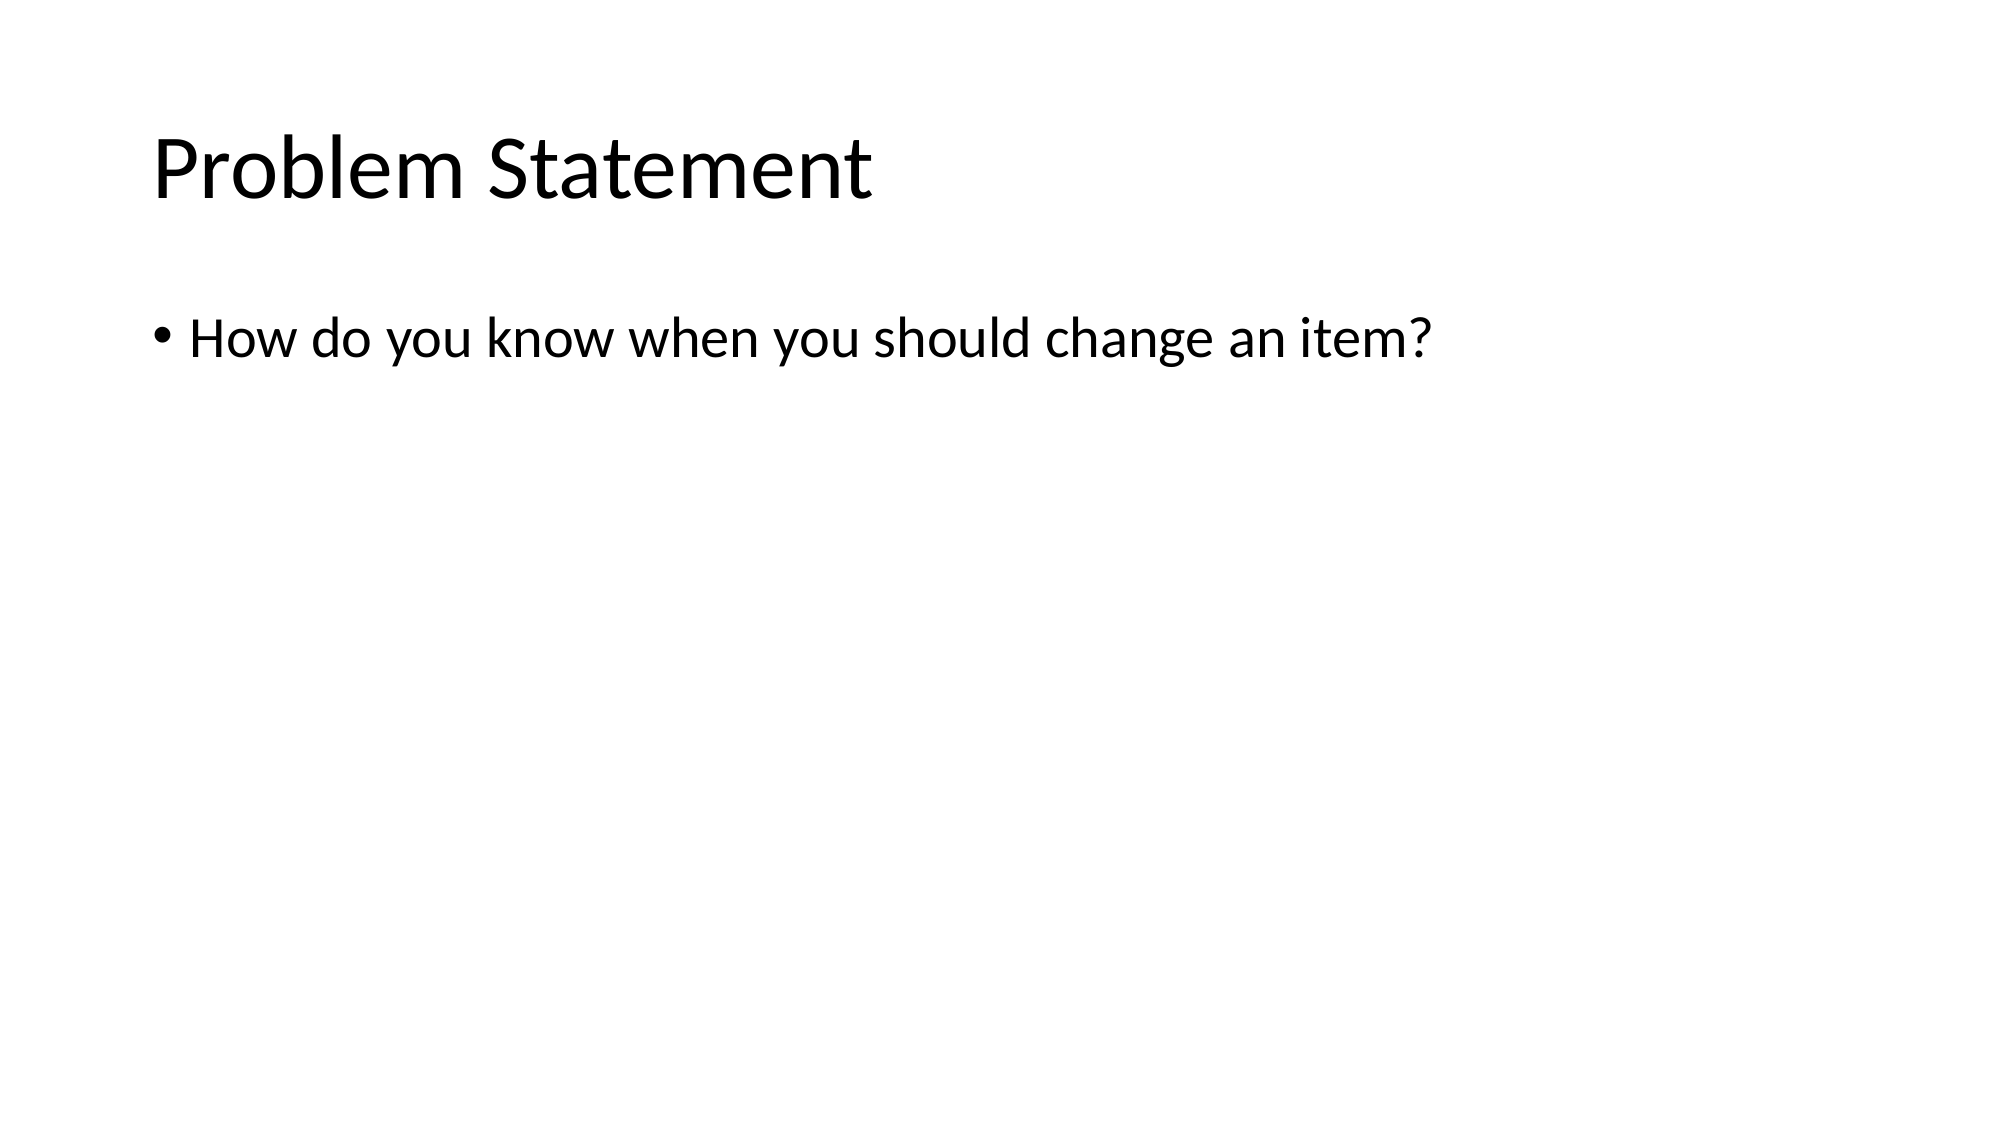

# Problem Statement
How do you know when you should change an item?